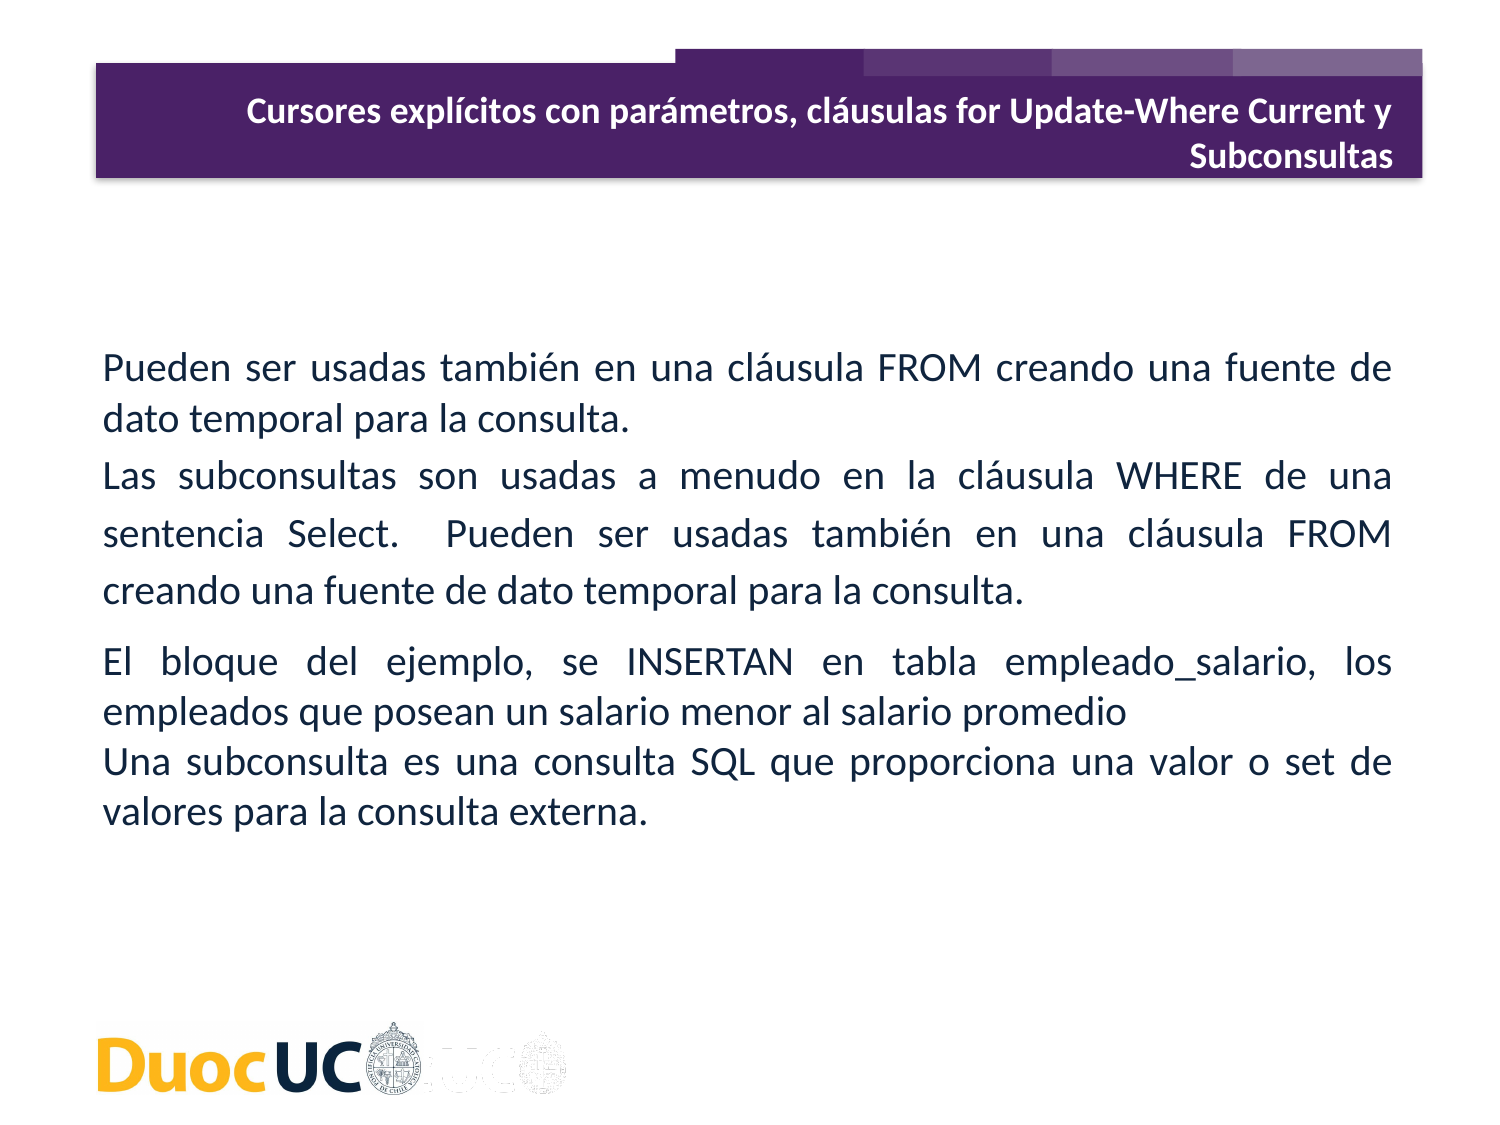

Cursores explícitos con parámetros, cláusulas for Update-Where Current y Subconsultas
Pueden ser usadas también en una cláusula FROM creando una fuente de dato temporal para la consulta.
Las subconsultas son usadas a menudo en la cláusula WHERE de una sentencia Select.  Pueden ser usadas también en una cláusula FROM creando una fuente de dato temporal para la consulta.
El bloque del ejemplo, se INSERTAN en tabla empleado_salario, los empleados que posean un salario menor al salario promedio
Una subconsulta es una consulta SQL que proporciona una valor o set de valores para la consulta externa.